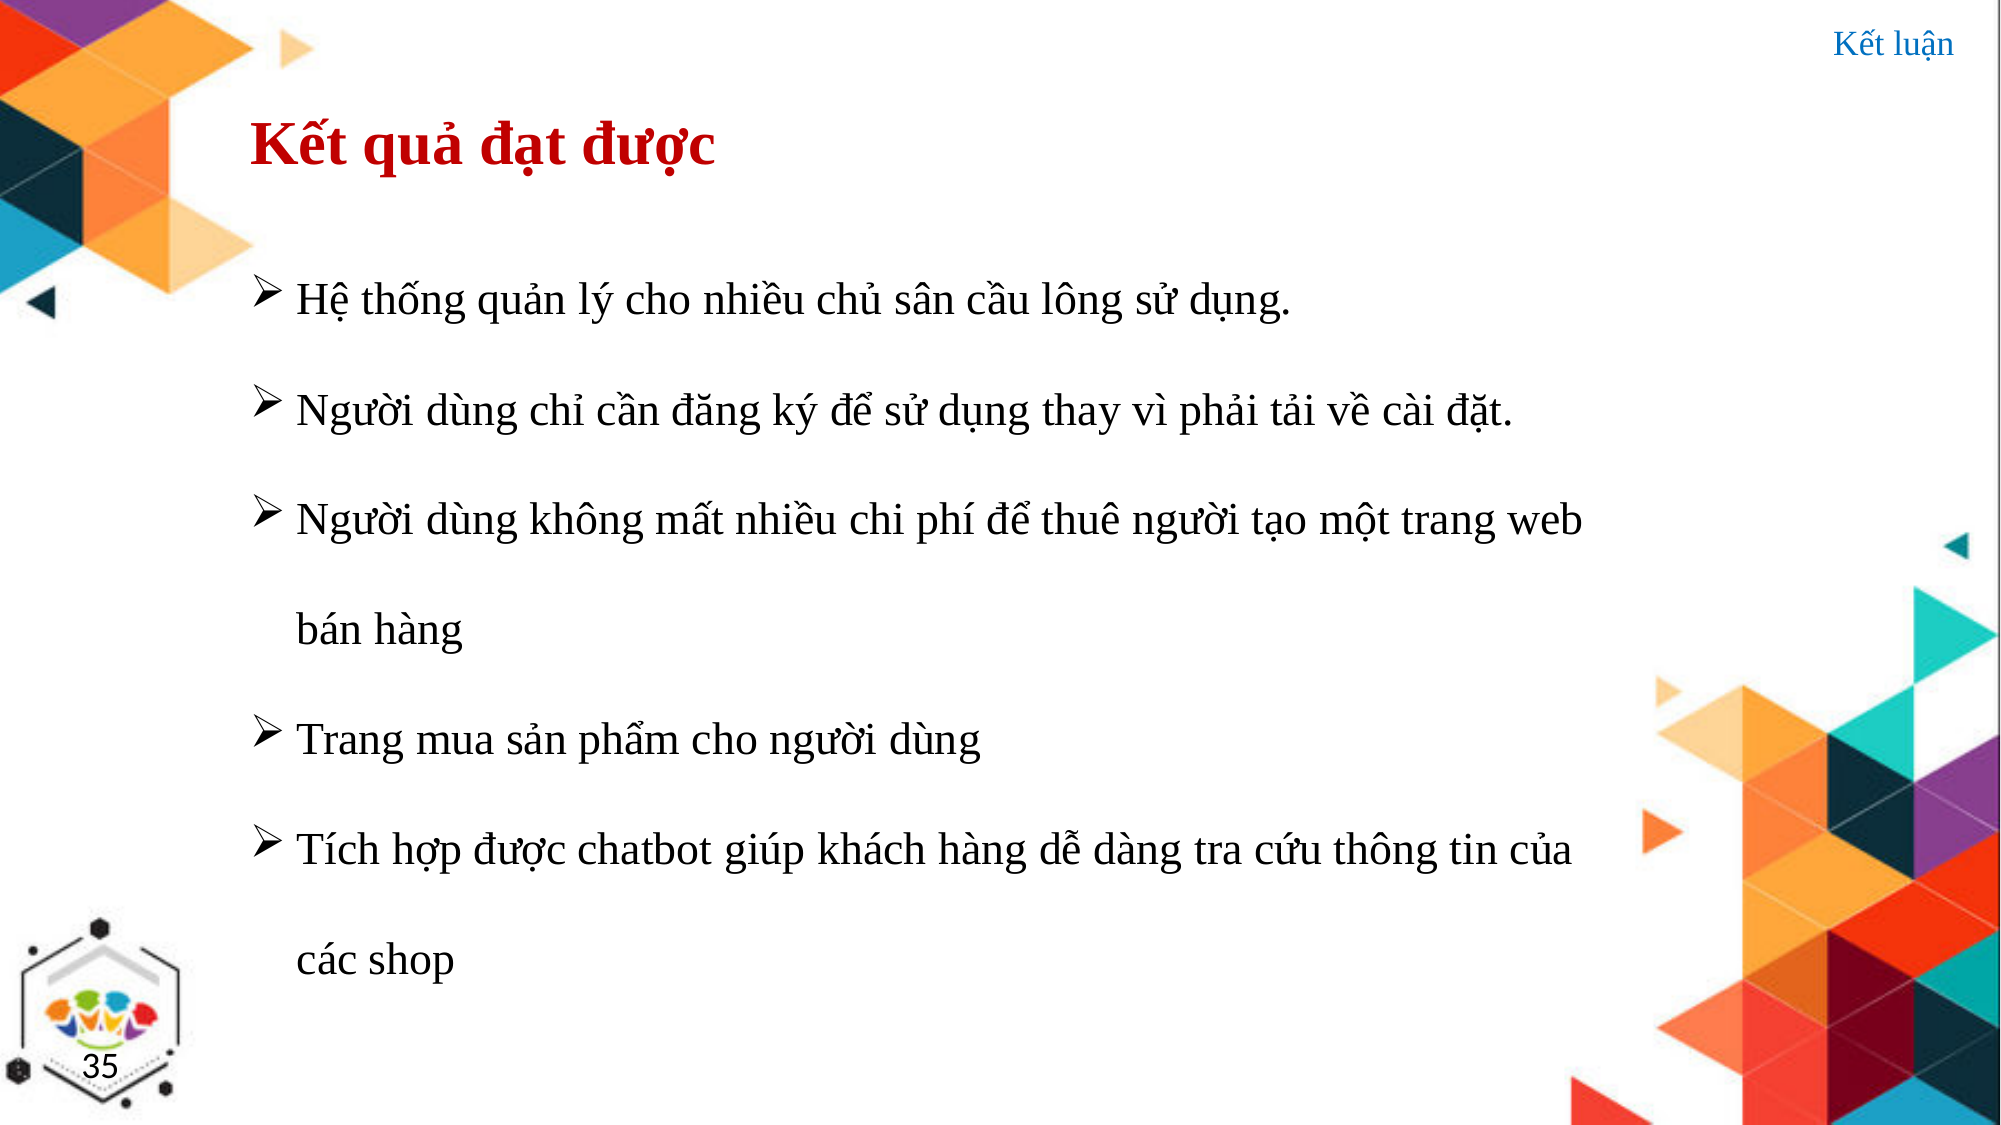

Kết luận
Kết quả đạt được
Hệ thống quản lý cho nhiều chủ sân cầu lông sử dụng.
Người dùng chỉ cần đăng ký để sử dụng thay vì phải tải về cài đặt.
Người dùng không mất nhiều chi phí để thuê người tạo một trang web bán hàng
Trang mua sản phẩm cho người dùng
Tích hợp được chatbot giúp khách hàng dễ dàng tra cứu thông tin của các shop

35